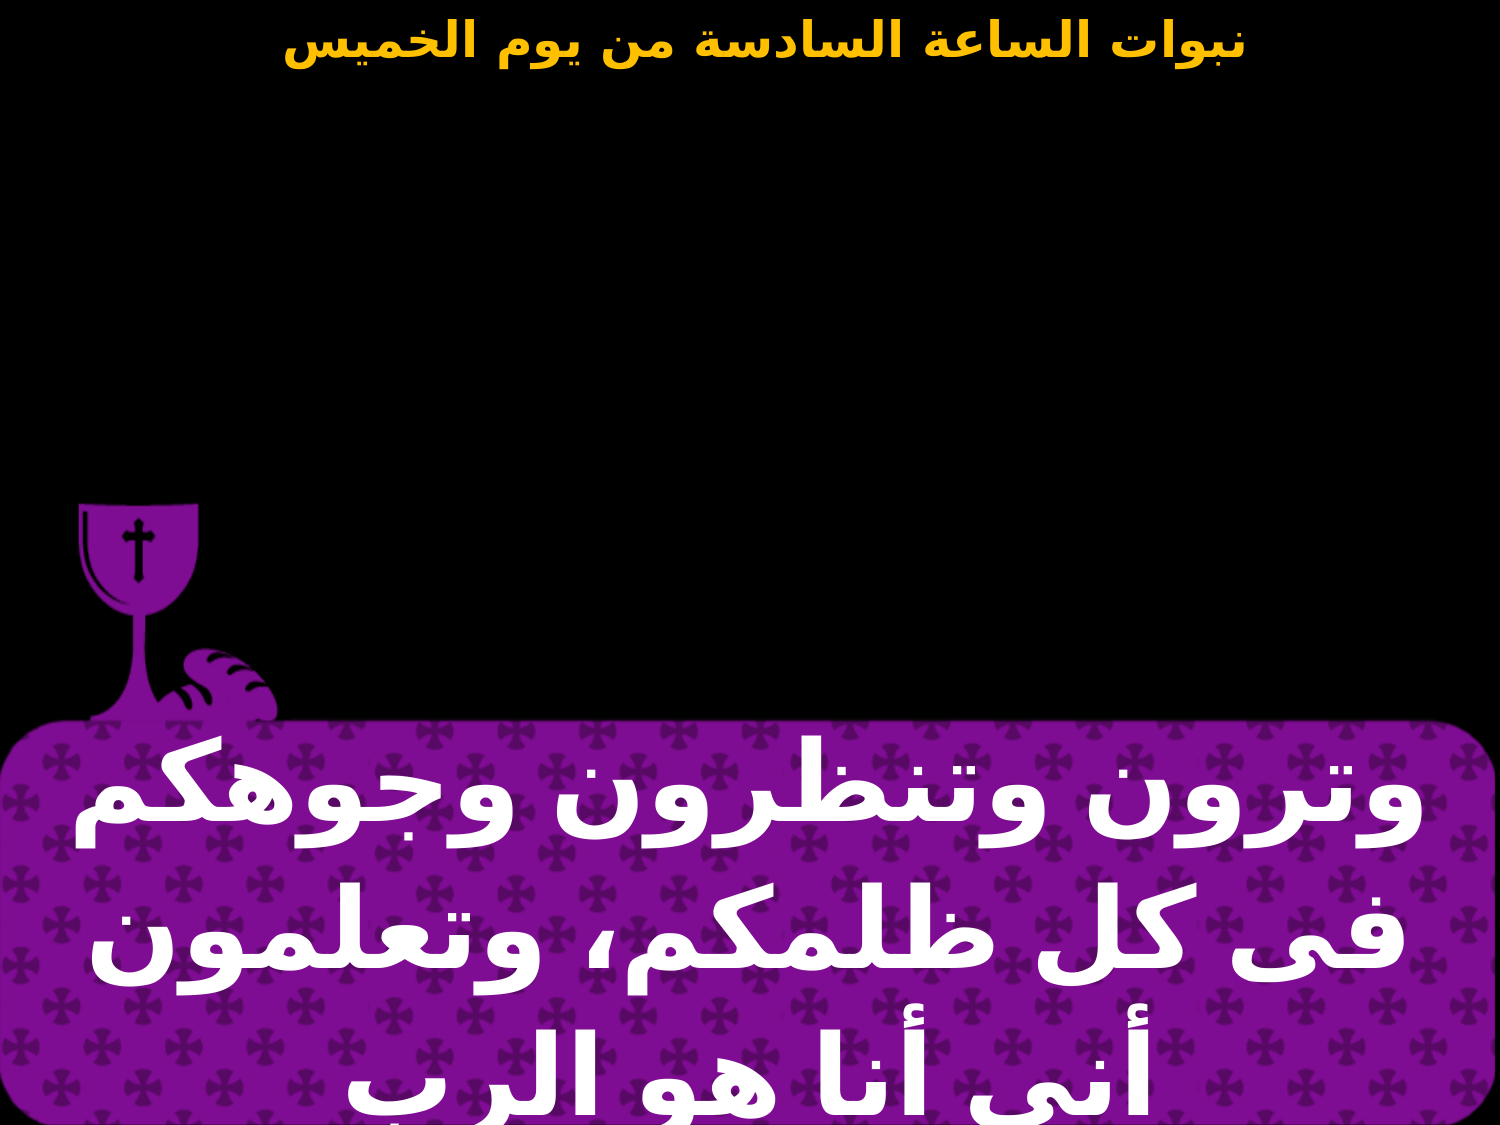

| وترون وتنظرون وجوهكم فى كل ظلمكم، وتعلمون أنى أنا هو الرب |
| --- |